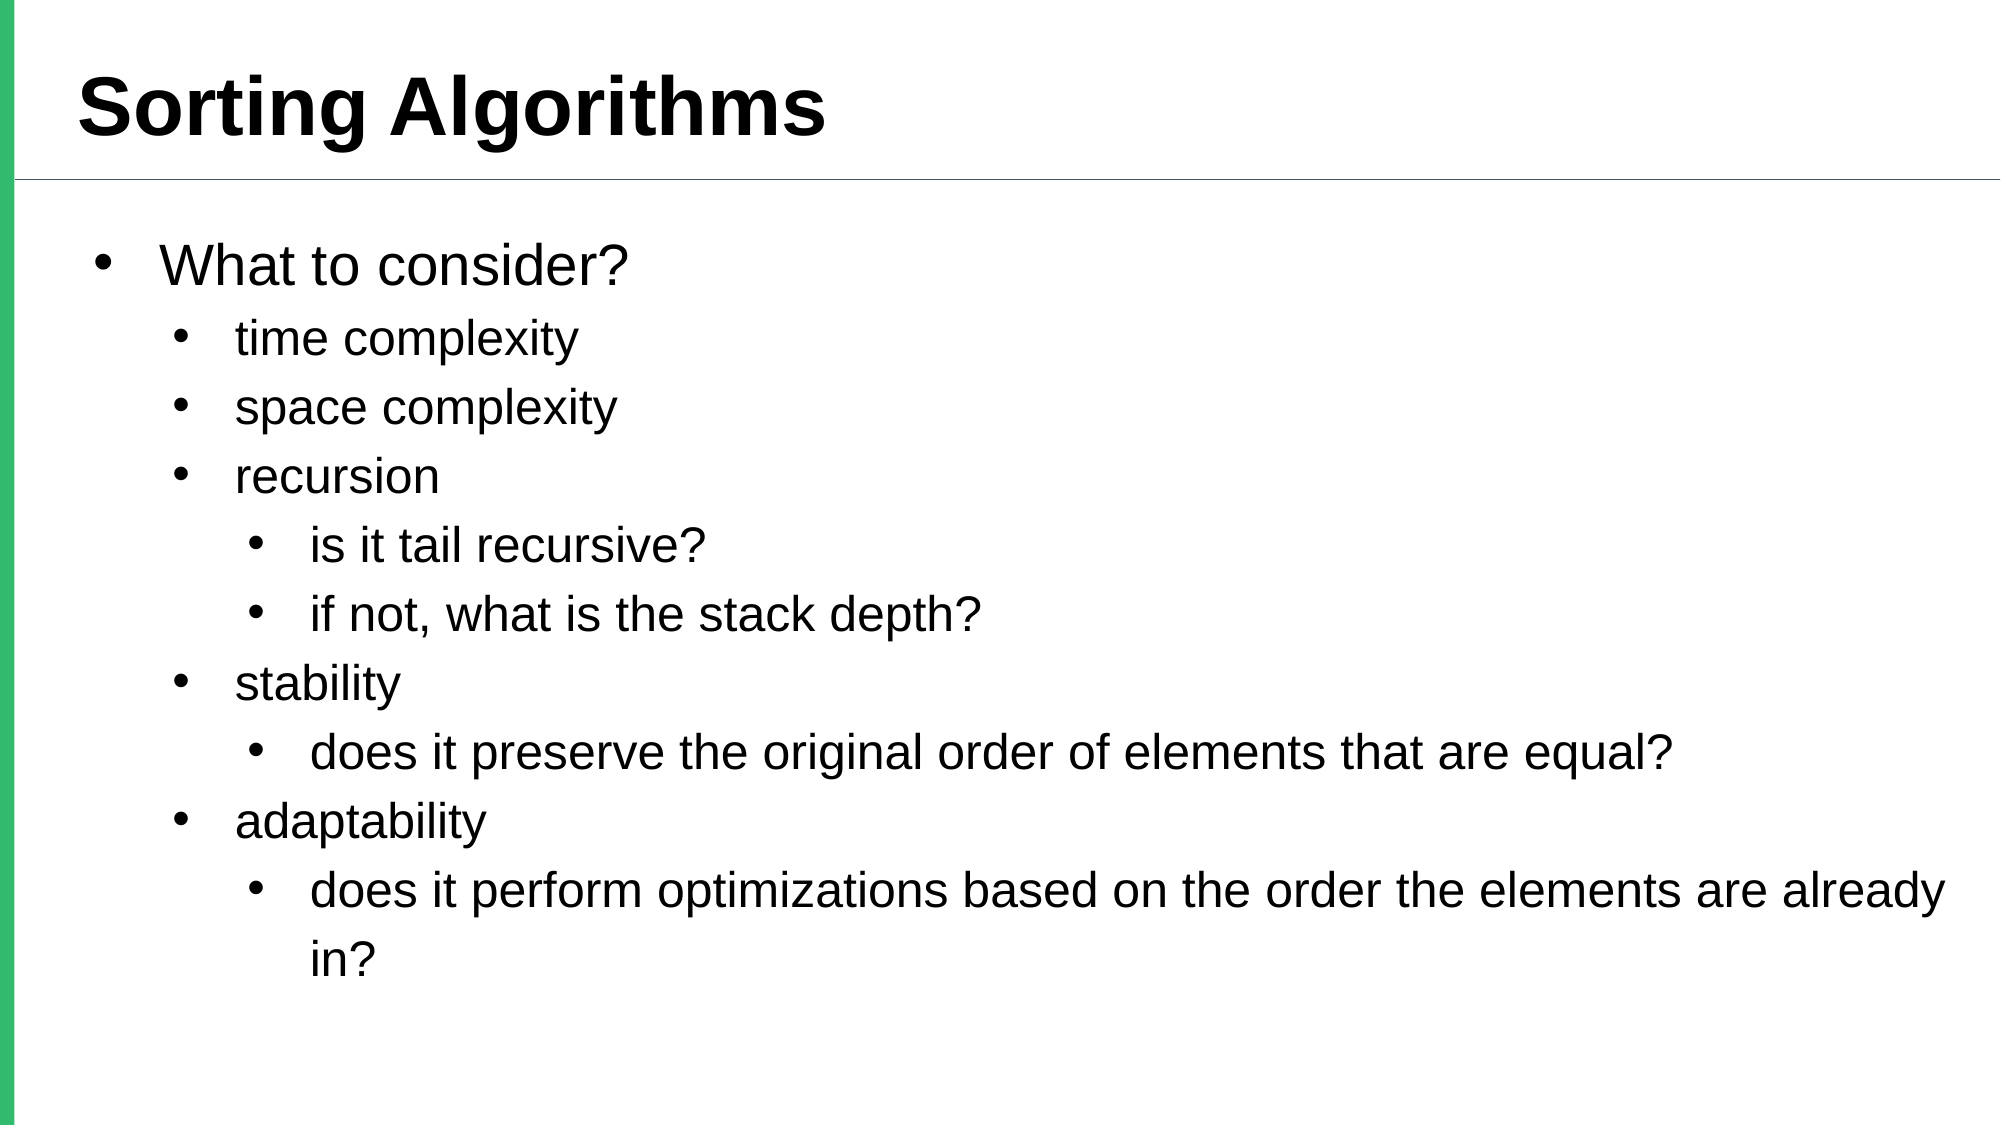

Sorting Algorithms
What to consider?
time complexity
space complexity
recursion
is it tail recursive?
if not, what is the stack depth?
stability
does it preserve the original order of elements that are equal?
adaptability
does it perform optimizations based on the order the elements are already in?